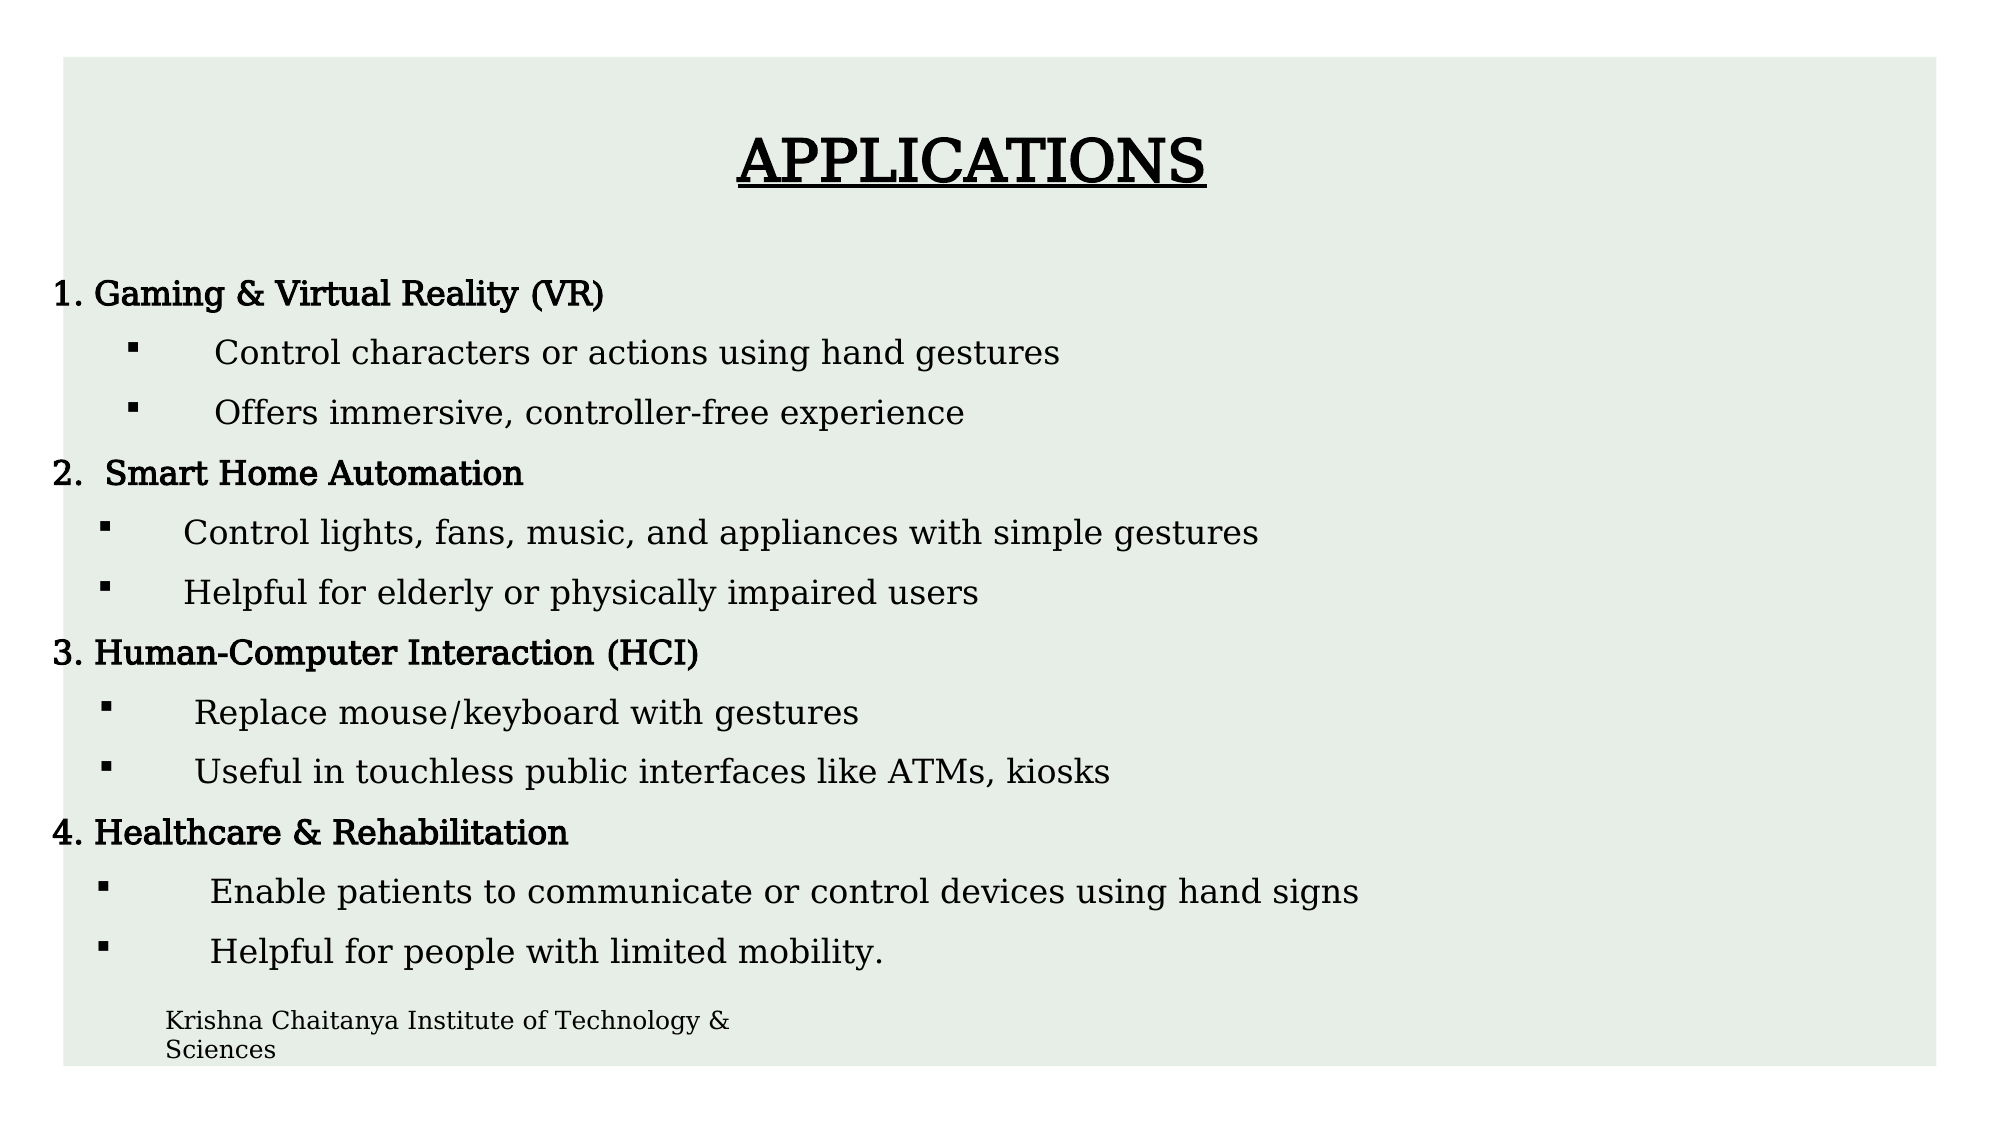

# APPLICATIONS
1. Gaming & Virtual Reality (VR)
       Control characters or actions using hand gestures
       Offers immersive, controller-free experience
2.  Smart Home Automation
    Control lights, fans, music, and appliances with simple gestures
    Helpful for elderly or physically impaired users
3. Human-Computer Interaction (HCI)
     Replace mouse/keyboard with gestures
     Useful in touchless public interfaces like ATMs, kiosks
4. Healthcare & Rehabilitation
        Enable patients to communicate or control devices using hand signs
        Helpful for people with limited mobility.

Krishna Chaitanya Institute of Technology & Sciences